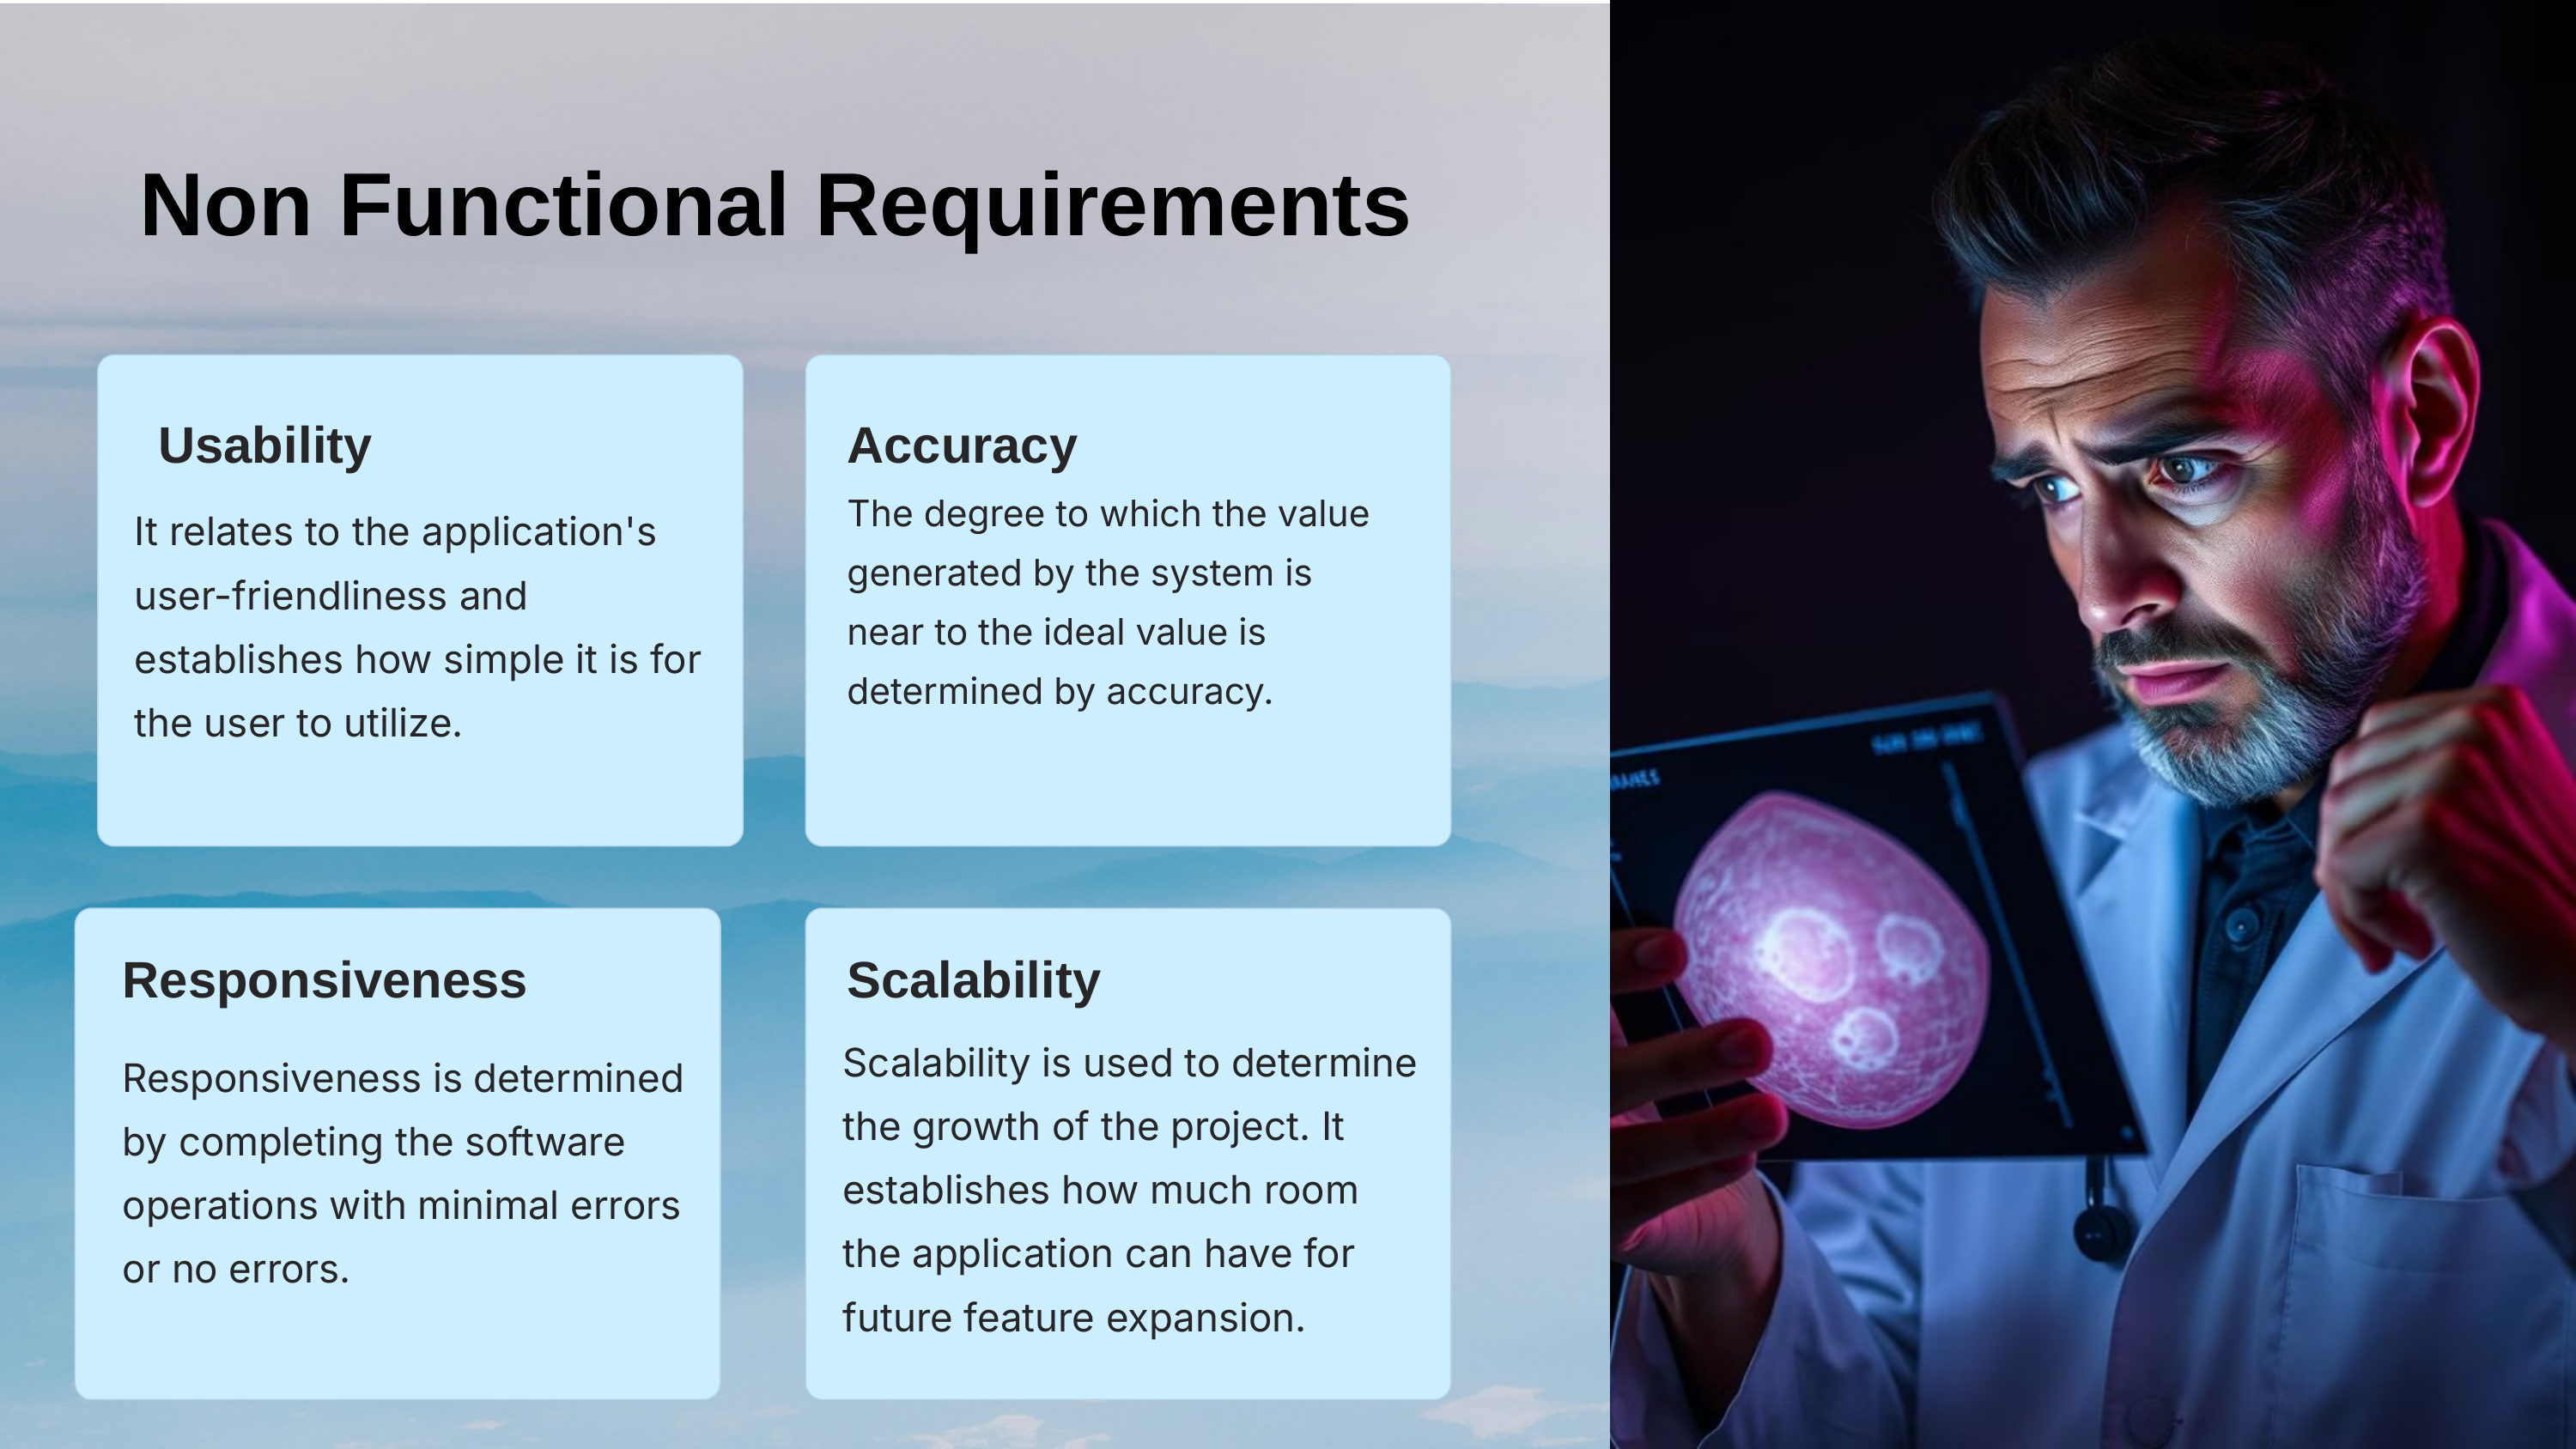

Non Functional Requirements

Usability
Accuracy
The degree to which the value generated by the system is near to the ideal value is determined by accuracy.

It relates to the application's user-friendliness and establishes how simple it is for the user to utilize.

Responsiveness
Scalability
Scalability is used to determine the growth of the project. It establishes how much room the application can have for future feature expansion.
Responsiveness is determined by completing the software operations with minimal errors or no errors.